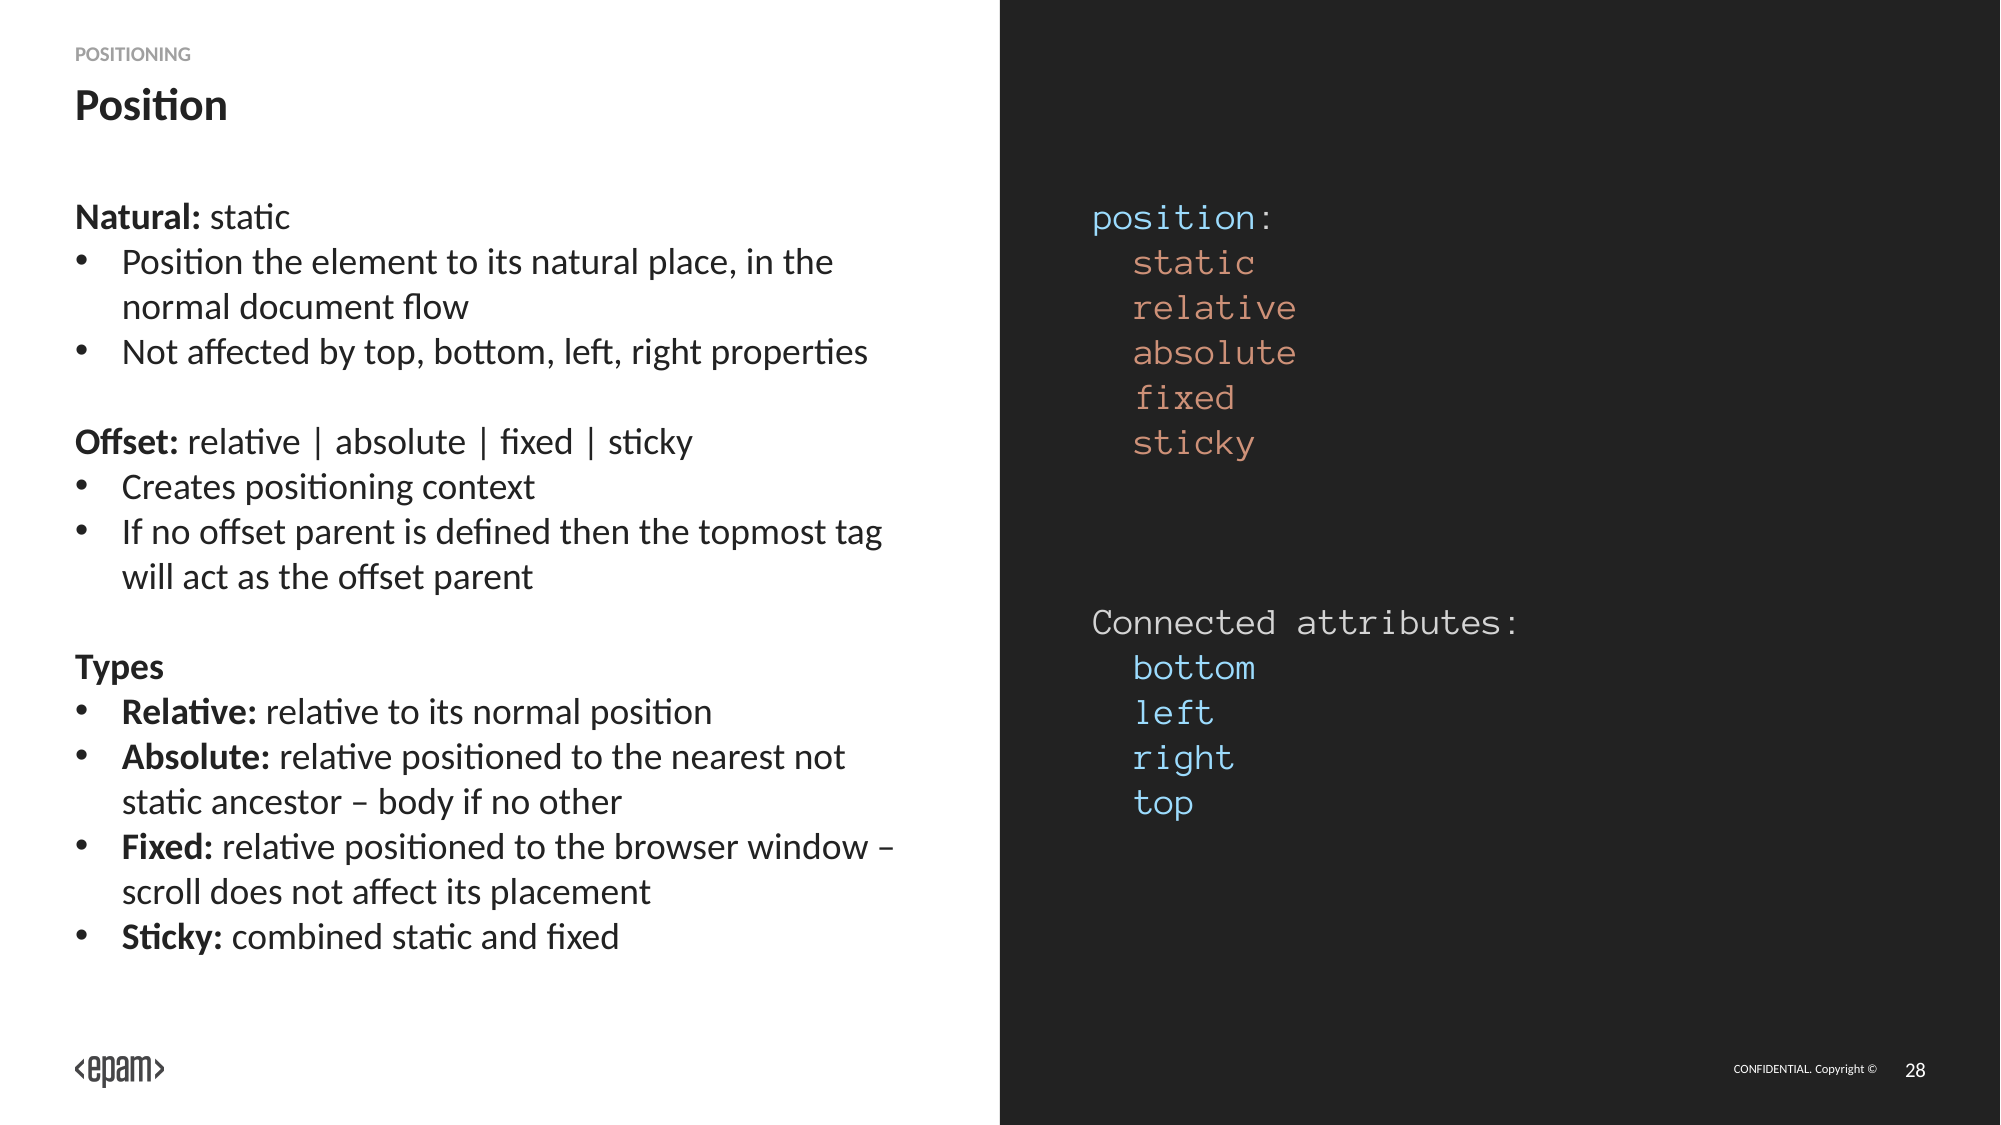

Positioning
# Position
Natural: static
Position the element to its natural place, in the normal document flow
Not affected by top, bottom, left, right properties

Offset: relative | absolute | fixed | sticky
Creates positioning context
If no offset parent is defined then the topmost tag will act as the offset parent

Types
Relative: relative to its normal position
Absolute: relative positioned to the nearest not static ancestor – body if no other
Fixed: relative positioned to the browser window – scroll does not affect its placement
Sticky: combined static and fixed
position:
  static
  relative
  absolute
  fixed
  sticky

Connected attributes:
  bottom
  left
  right
  top